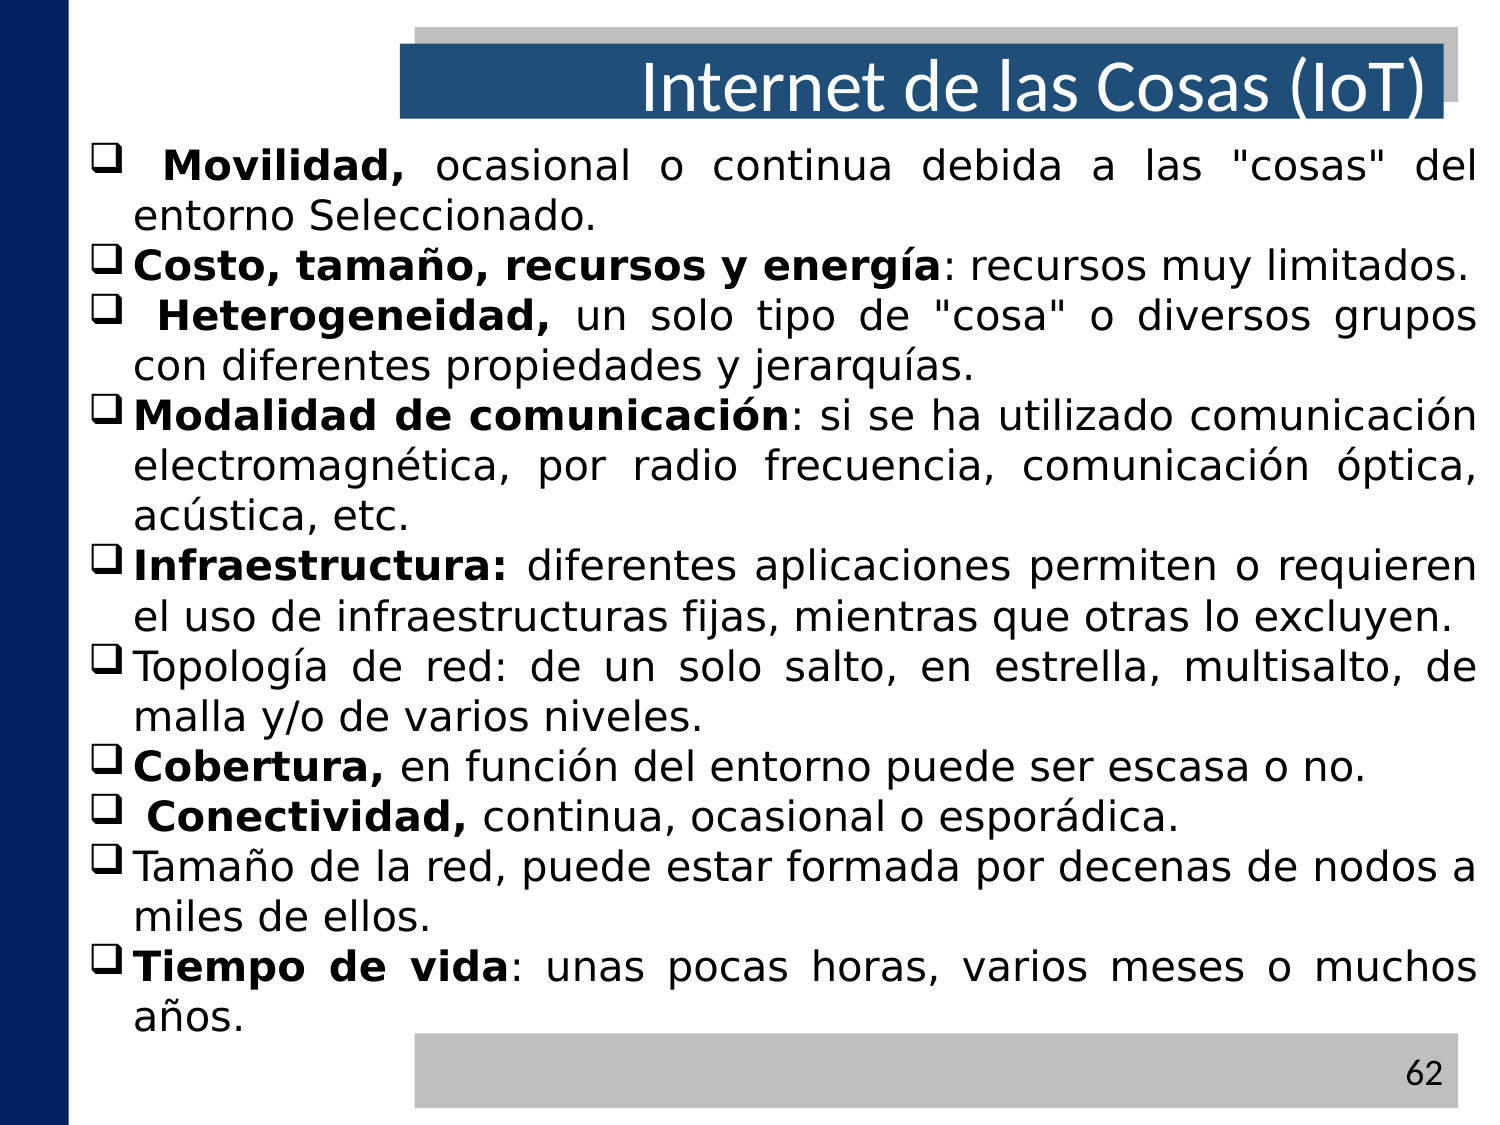

Internet de las Cosas (IoT)
 Movilidad, ocasional o continua debida a las "cosas" del entorno Seleccionado.
Costo, tamaño, recursos y energía: recursos muy limitados.
 Heterogeneidad, un solo tipo de "cosa" o diversos grupos con diferentes propiedades y jerarquías.
Modalidad de comunicación: si se ha utilizado comunicación electromagnética, por radio frecuencia, comunicación óptica, acústica, etc.
Infraestructura: diferentes aplicaciones permiten o requieren el uso de infraestructuras fijas, mientras que otras lo excluyen.
Topología de red: de un solo salto, en estrella, multisalto, de malla y/o de varios niveles.
Cobertura, en función del entorno puede ser escasa o no.
 Conectividad, continua, ocasional o esporádica.
Tamaño de la red, puede estar formada por decenas de nodos a miles de ellos.
Tiempo de vida: unas pocas horas, varios meses o muchos años.
62